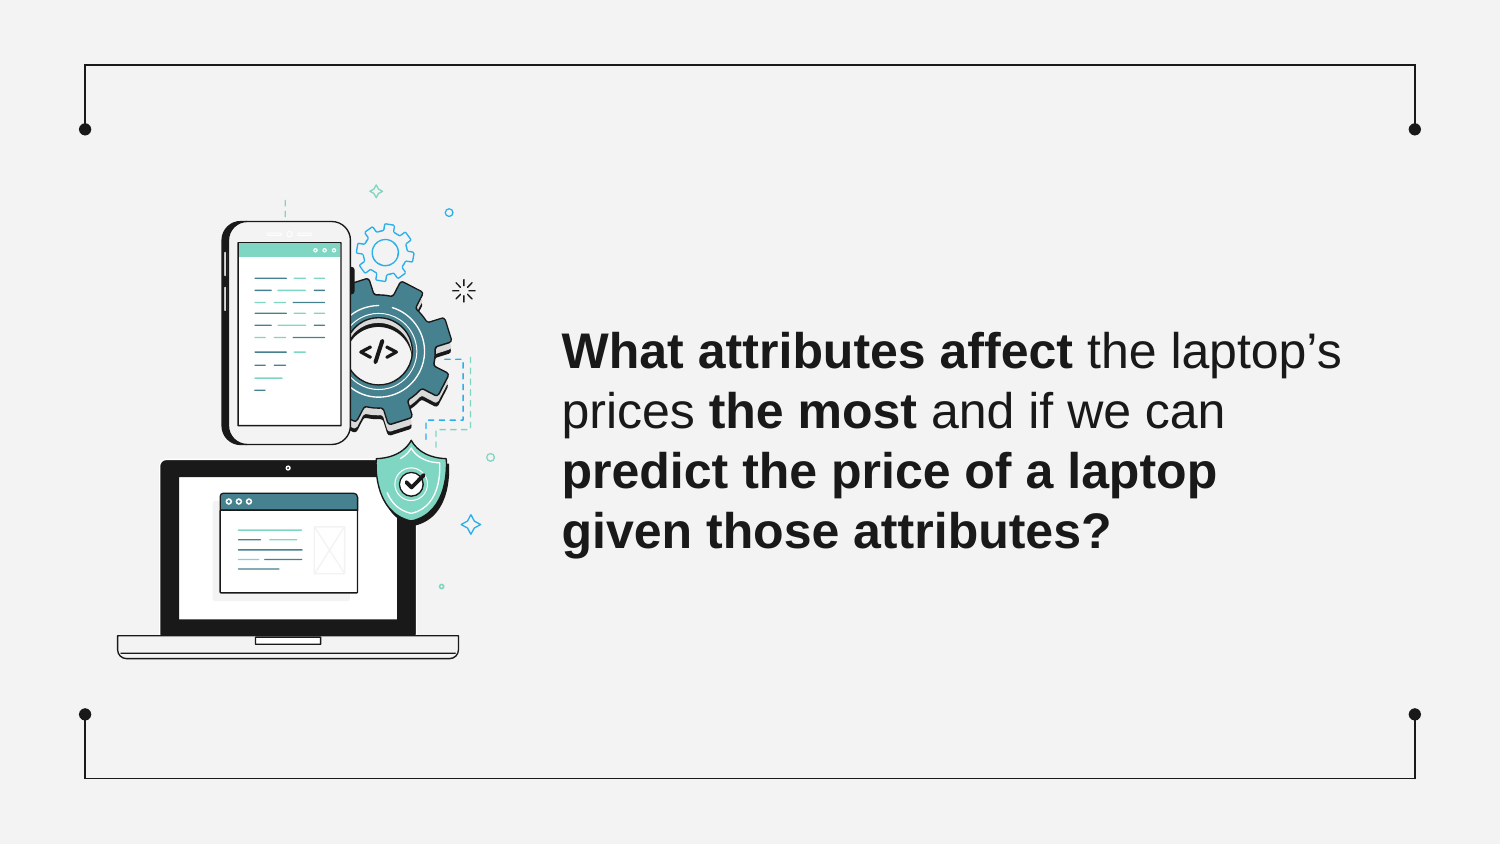

# What attributes affect the laptop’s prices the most and if we can predict the price of a laptop given those attributes?